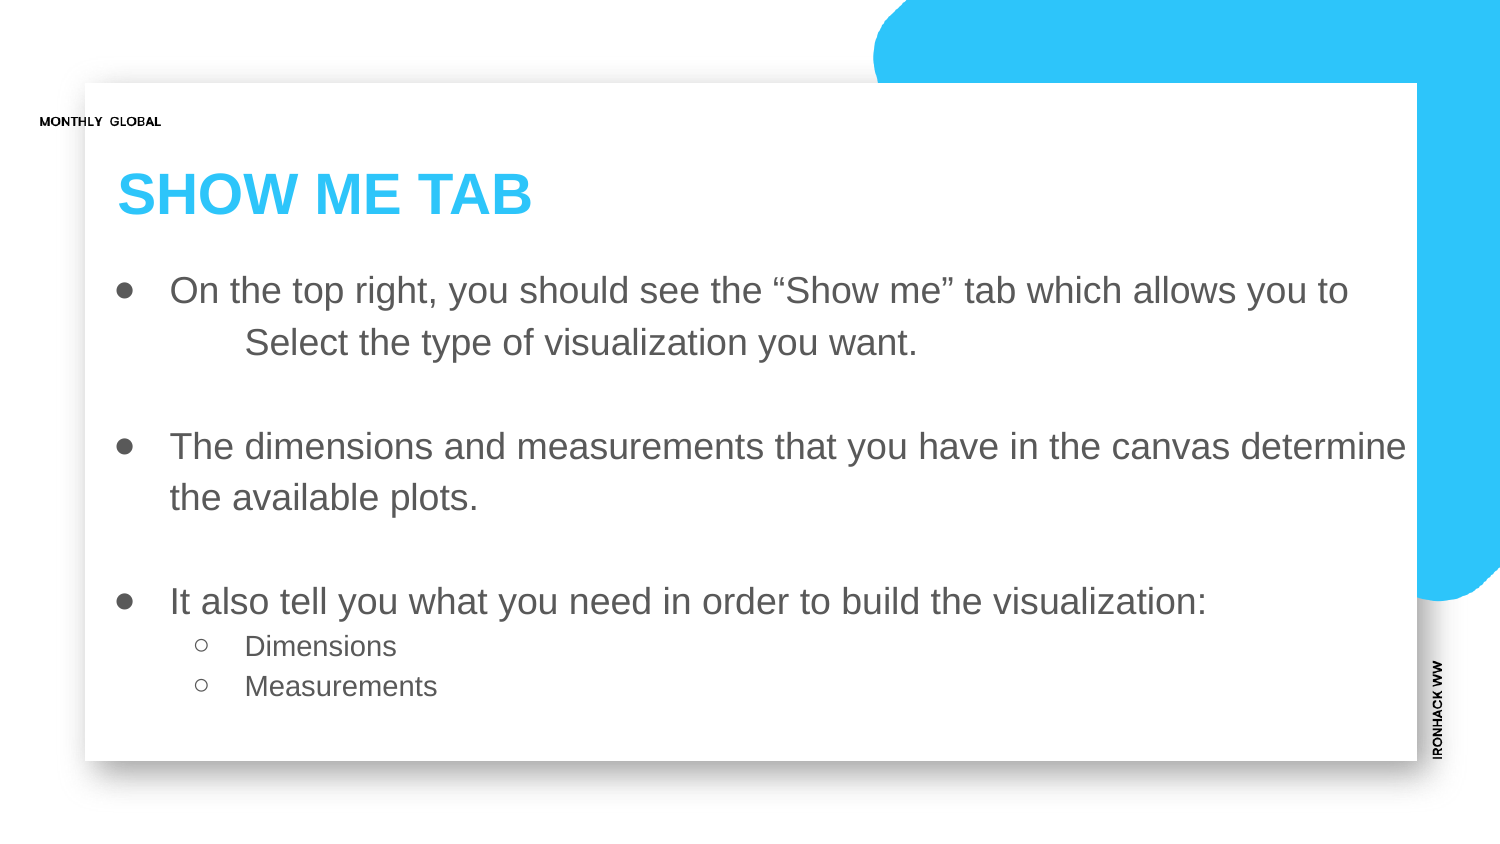

# SHOW ME TAB
On the top right, you should see the “Show me” tab which allows you to
	Select the type of visualization you want.

The dimensions and measurements that you have in the canvas determine the available plots.

It also tell you what you need in order to build the visualization:
Dimensions
Measurements